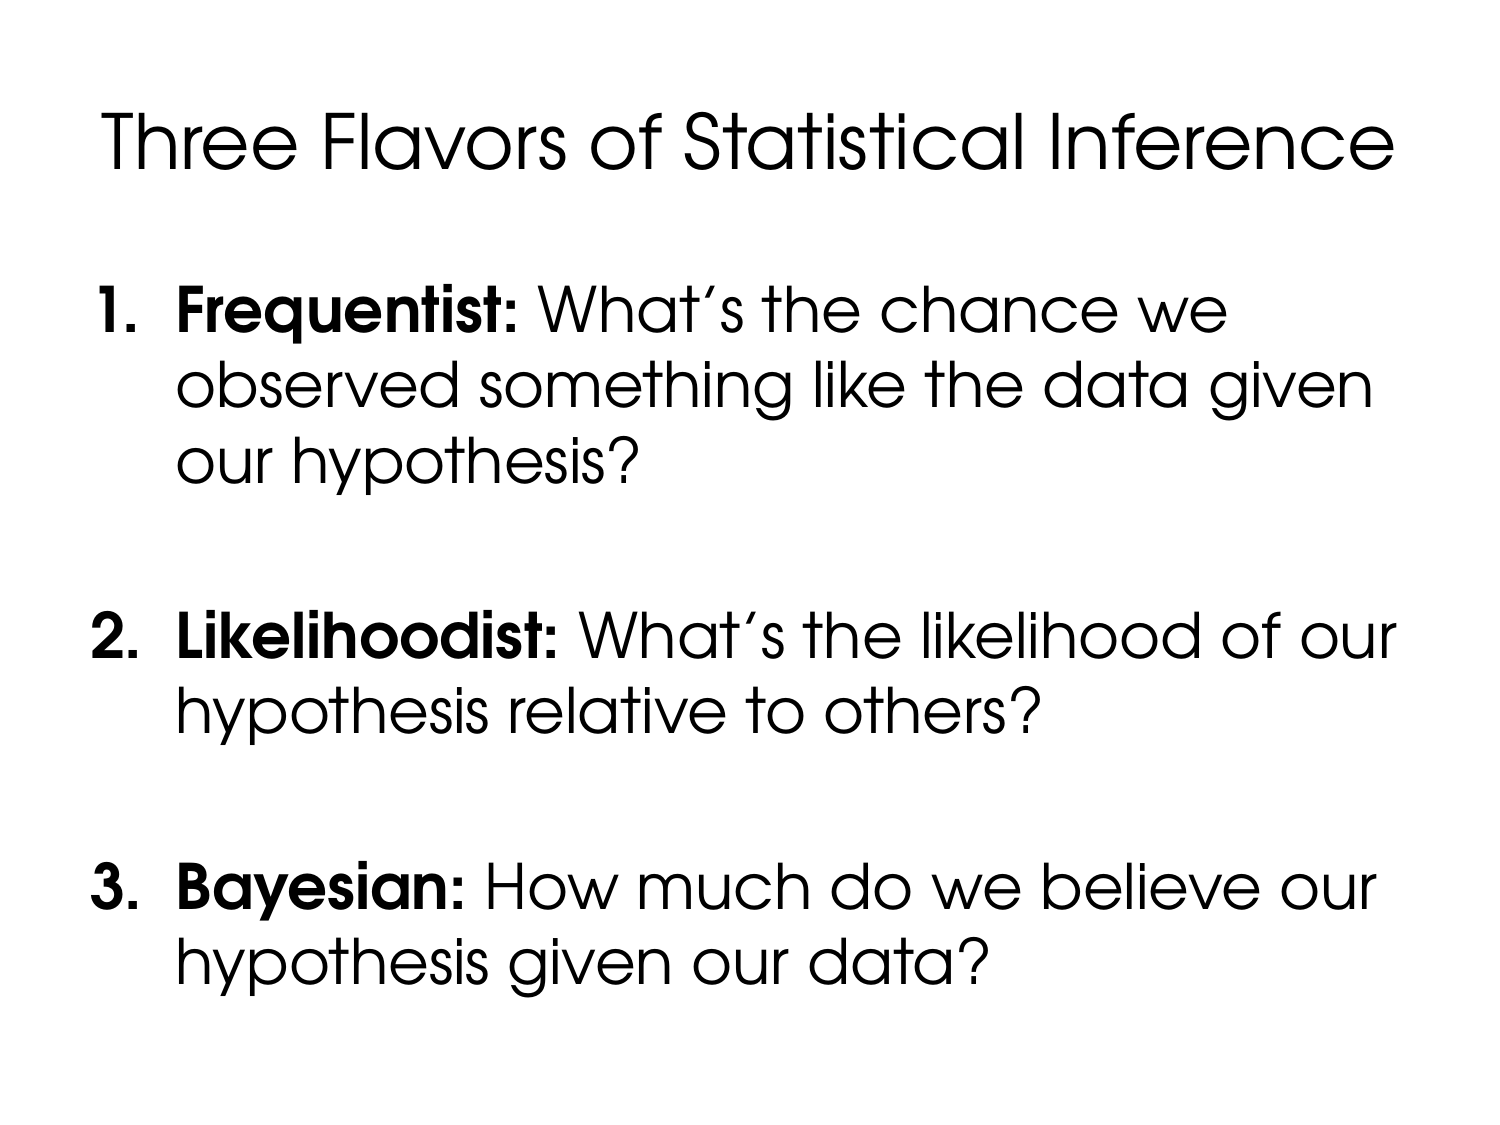

# Three Flavors of Statistical Inference
Frequentist: What’s the chance we observed something like the data given our hypothesis?

Likelihoodist: What’s the likelihood of our hypothesis relative to others?

Bayesian: How much do we believe our hypothesis given our data?